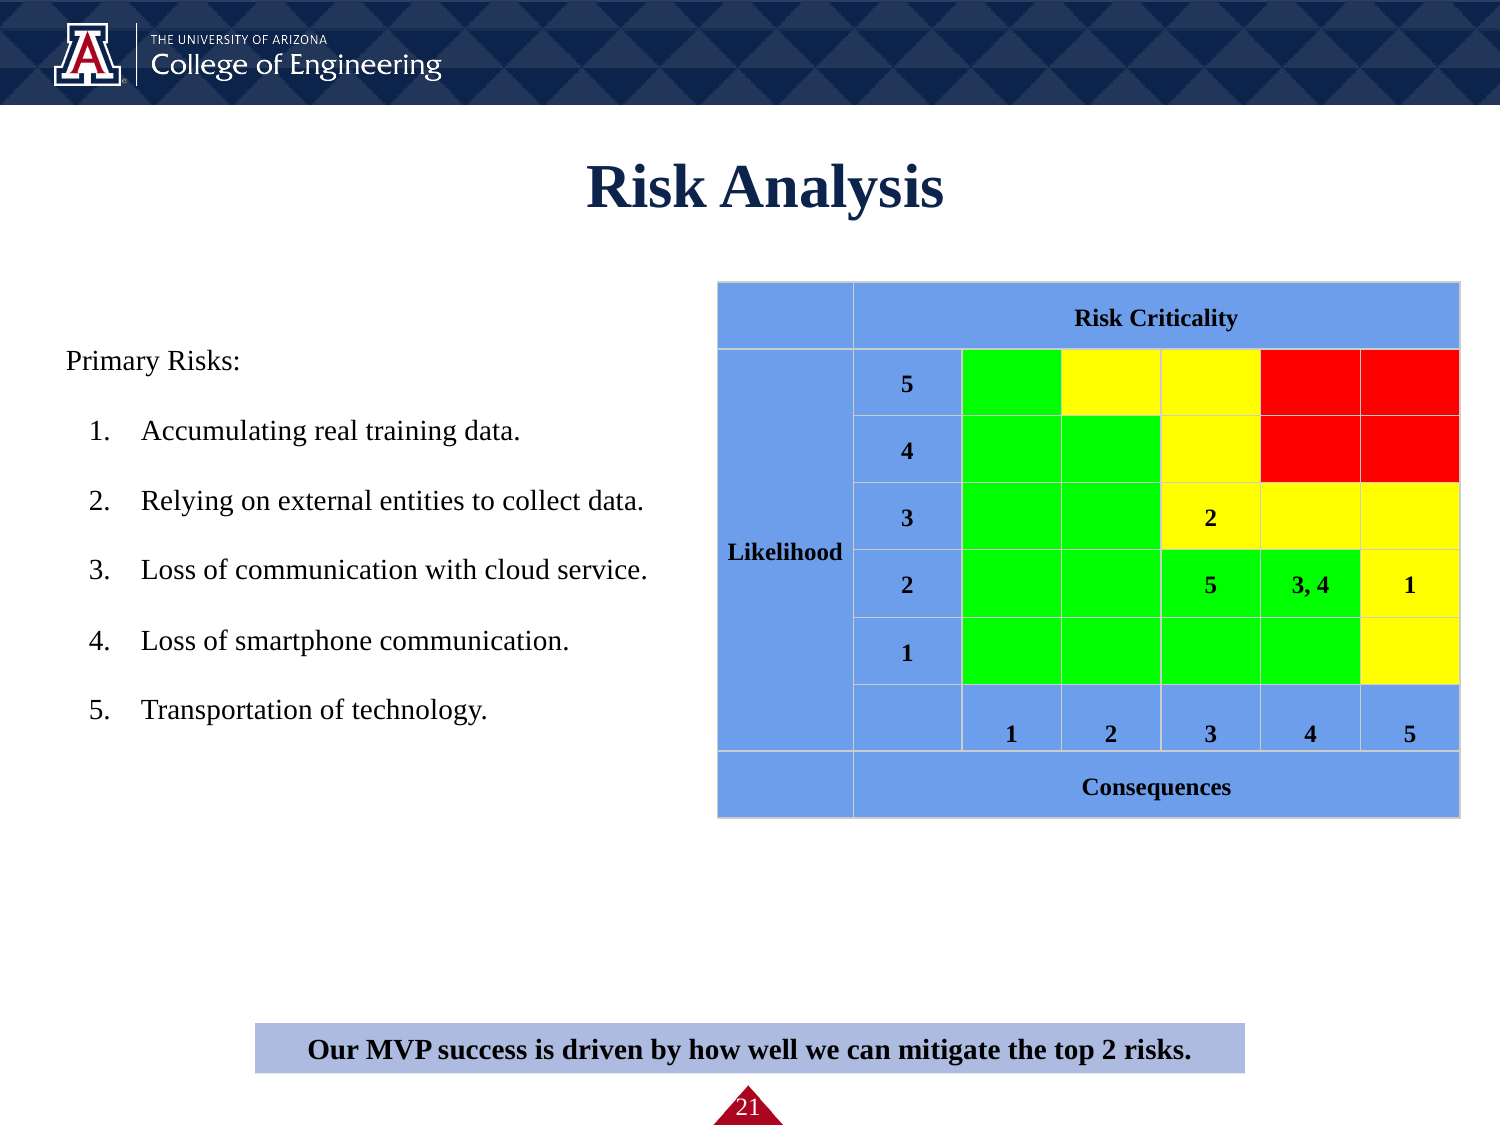

# Risk Analysis
|  | Risk Criticality |  |  |  |  |  |
| --- | --- | --- | --- | --- | --- | --- |
| Likelihood | 5 |  |  |  |  |  |
|  | 4 |  |  |  |  |  |
|  | 3 |  |  | 2 |  |  |
|  | 2 |  |  | 5 | 3, 4 | 1 |
|  | 1 |  |  |  |  |  |
|  |  | 1 | 2 | 3 | 4 | 5 |
|  | Consequences |  |  |  |  |  |
Primary Risks:

Accumulating real training data.

Relying on external entities to collect data.

Loss of communication with cloud service.

Loss of smartphone communication.

Transportation of technology.
Our MVP success is driven by how well we can mitigate the top 2 risks.
21